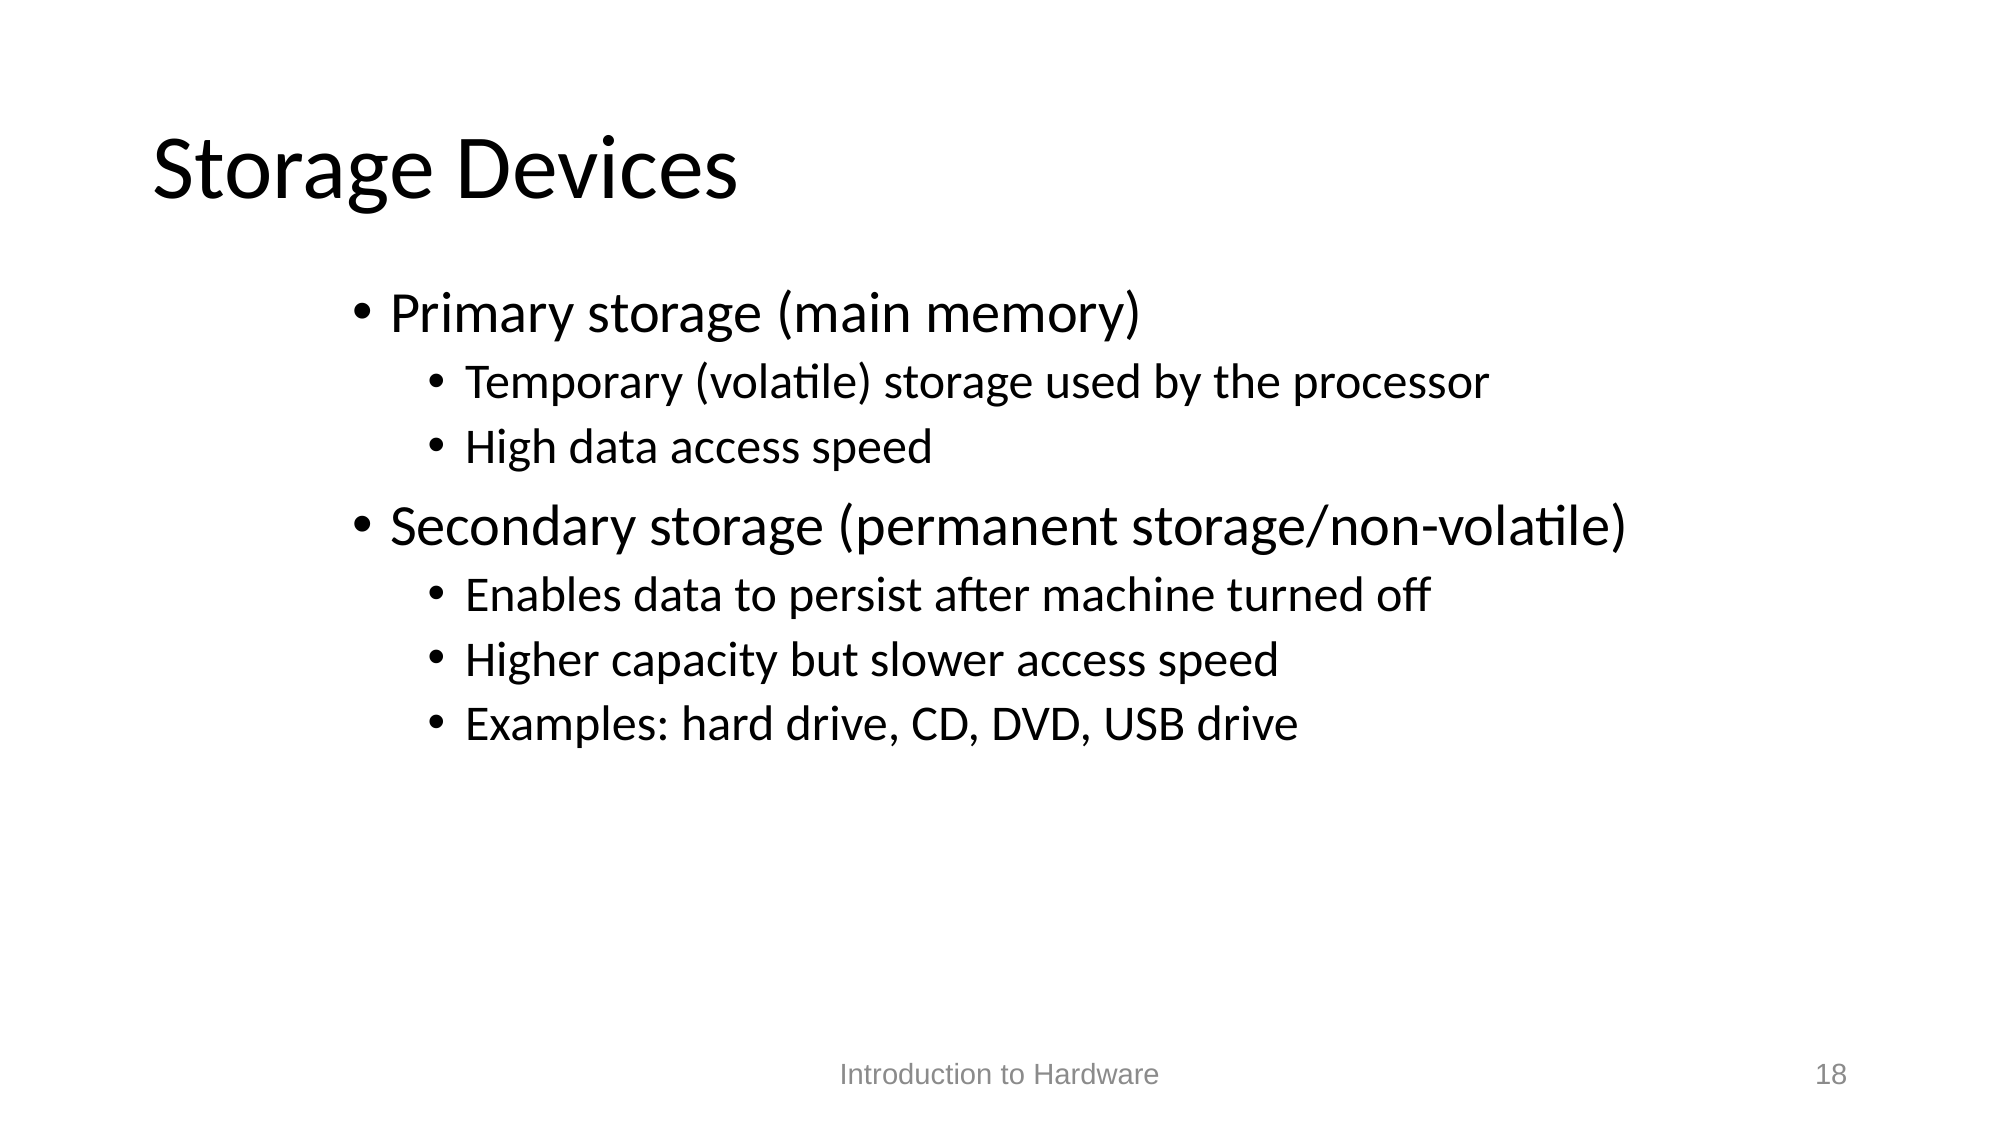

# Storage Devices
Primary storage (main memory)
Temporary (volatile) storage used by the processor
High data access speed
Secondary storage (permanent storage/non-volatile)
Enables data to persist after machine turned off
Higher capacity but slower access speed
Examples: hard drive, CD, DVD, USB drive
Introduction to Hardware
18